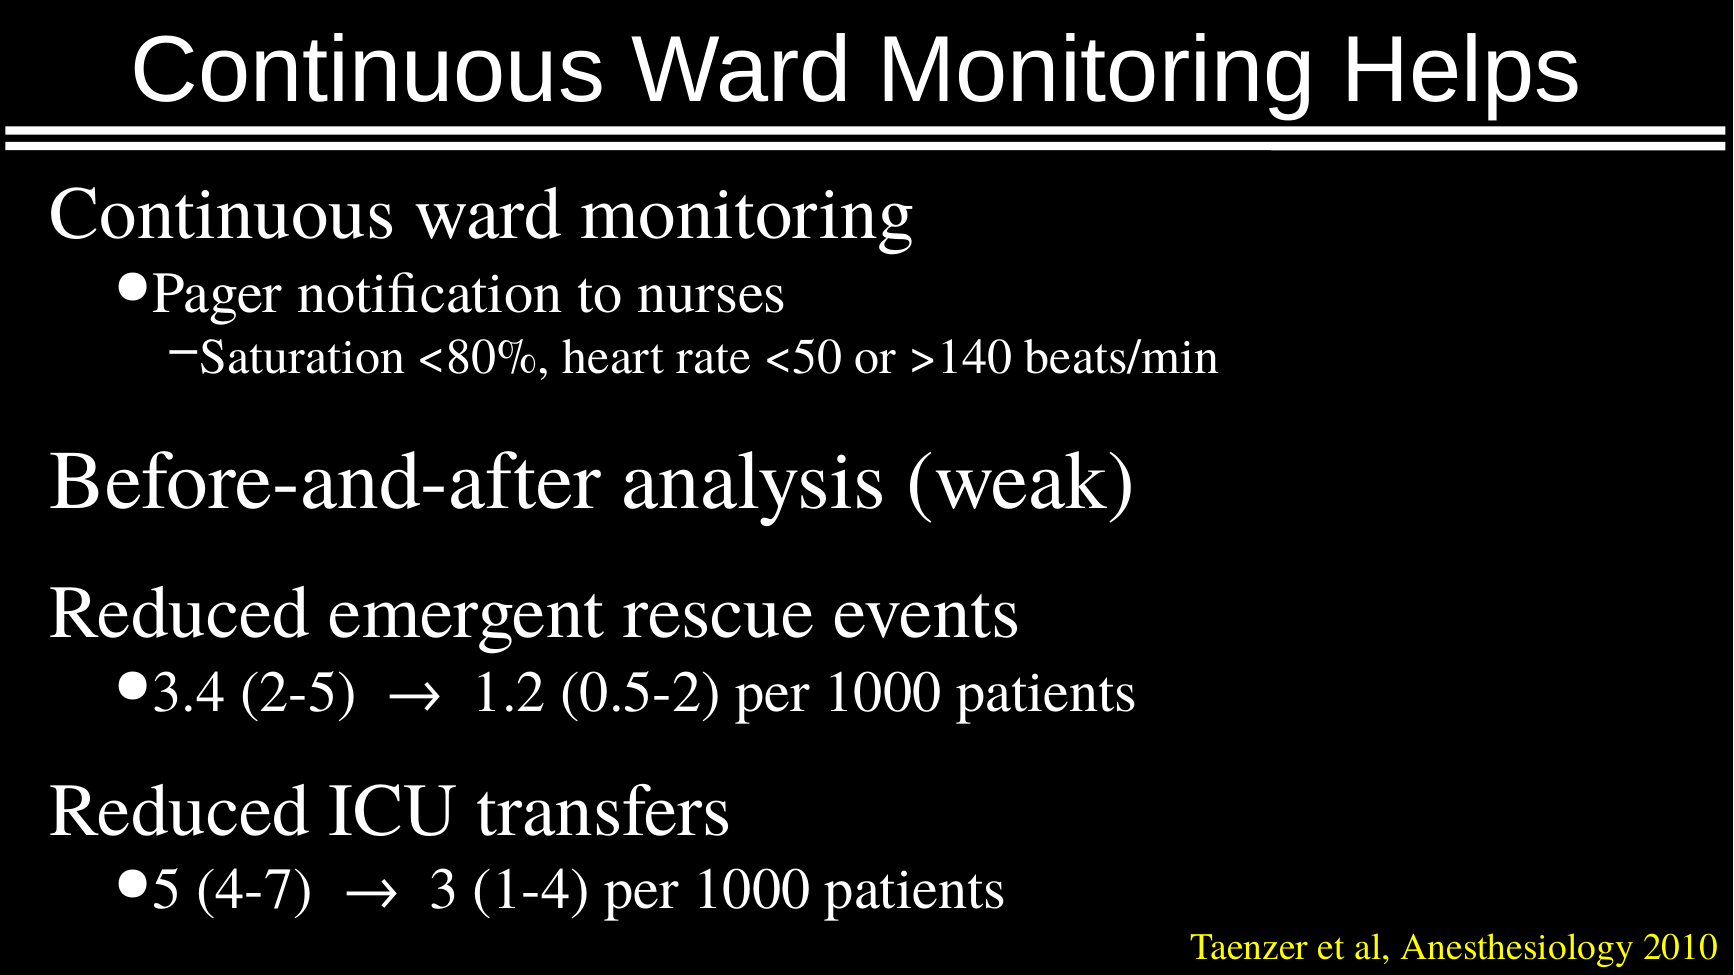

Continuous Ward Monitoring Helps
Continuous ward monitoring
Pager notification to nurses
Saturation <80%, heart rate <50 or >140 beats/min
Before-and-after analysis (weak)
Reduced emergent rescue events
3.4 (2-5)  →  1.2 (0.5-2) per 1000 patients
Reduced ICU transfers
5 (4-7)  →  3 (1-4) per 1000 patients
Taenzer et al, Anesthesiology 2010